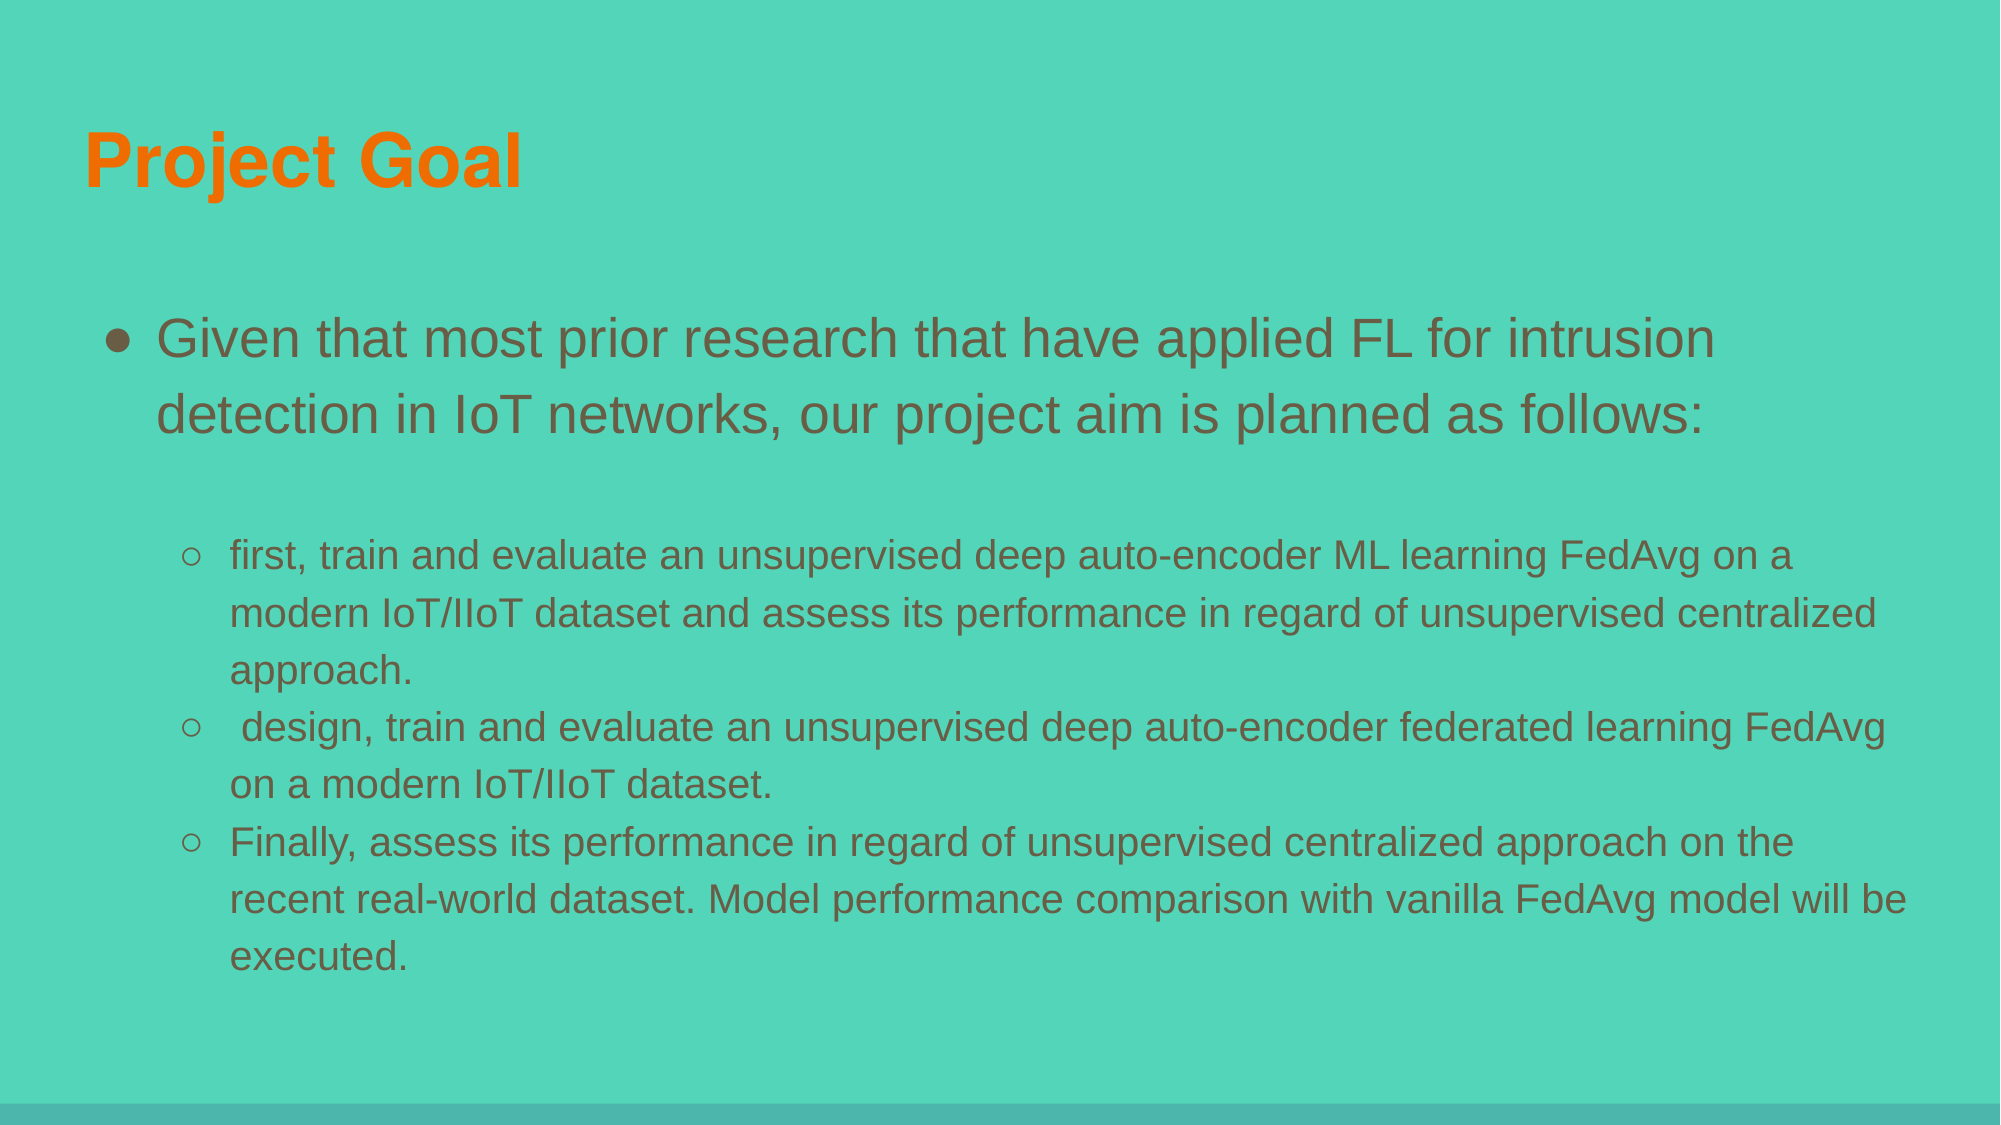

# Project Goal
Given that most prior research that have applied FL for intrusion detection in IoT networks, our project aim is planned as follows:

first, train and evaluate an unsupervised deep auto-encoder ML learning FedAvg on a modern IoT/IIoT dataset and assess its performance in regard of unsupervised centralized approach.
 design, train and evaluate an unsupervised deep auto-encoder federated learning FedAvg on a modern IoT/IIoT dataset.
Finally, assess its performance in regard of unsupervised centralized approach on the recent real-world dataset. Model performance comparison with vanilla FedAvg model will be executed.